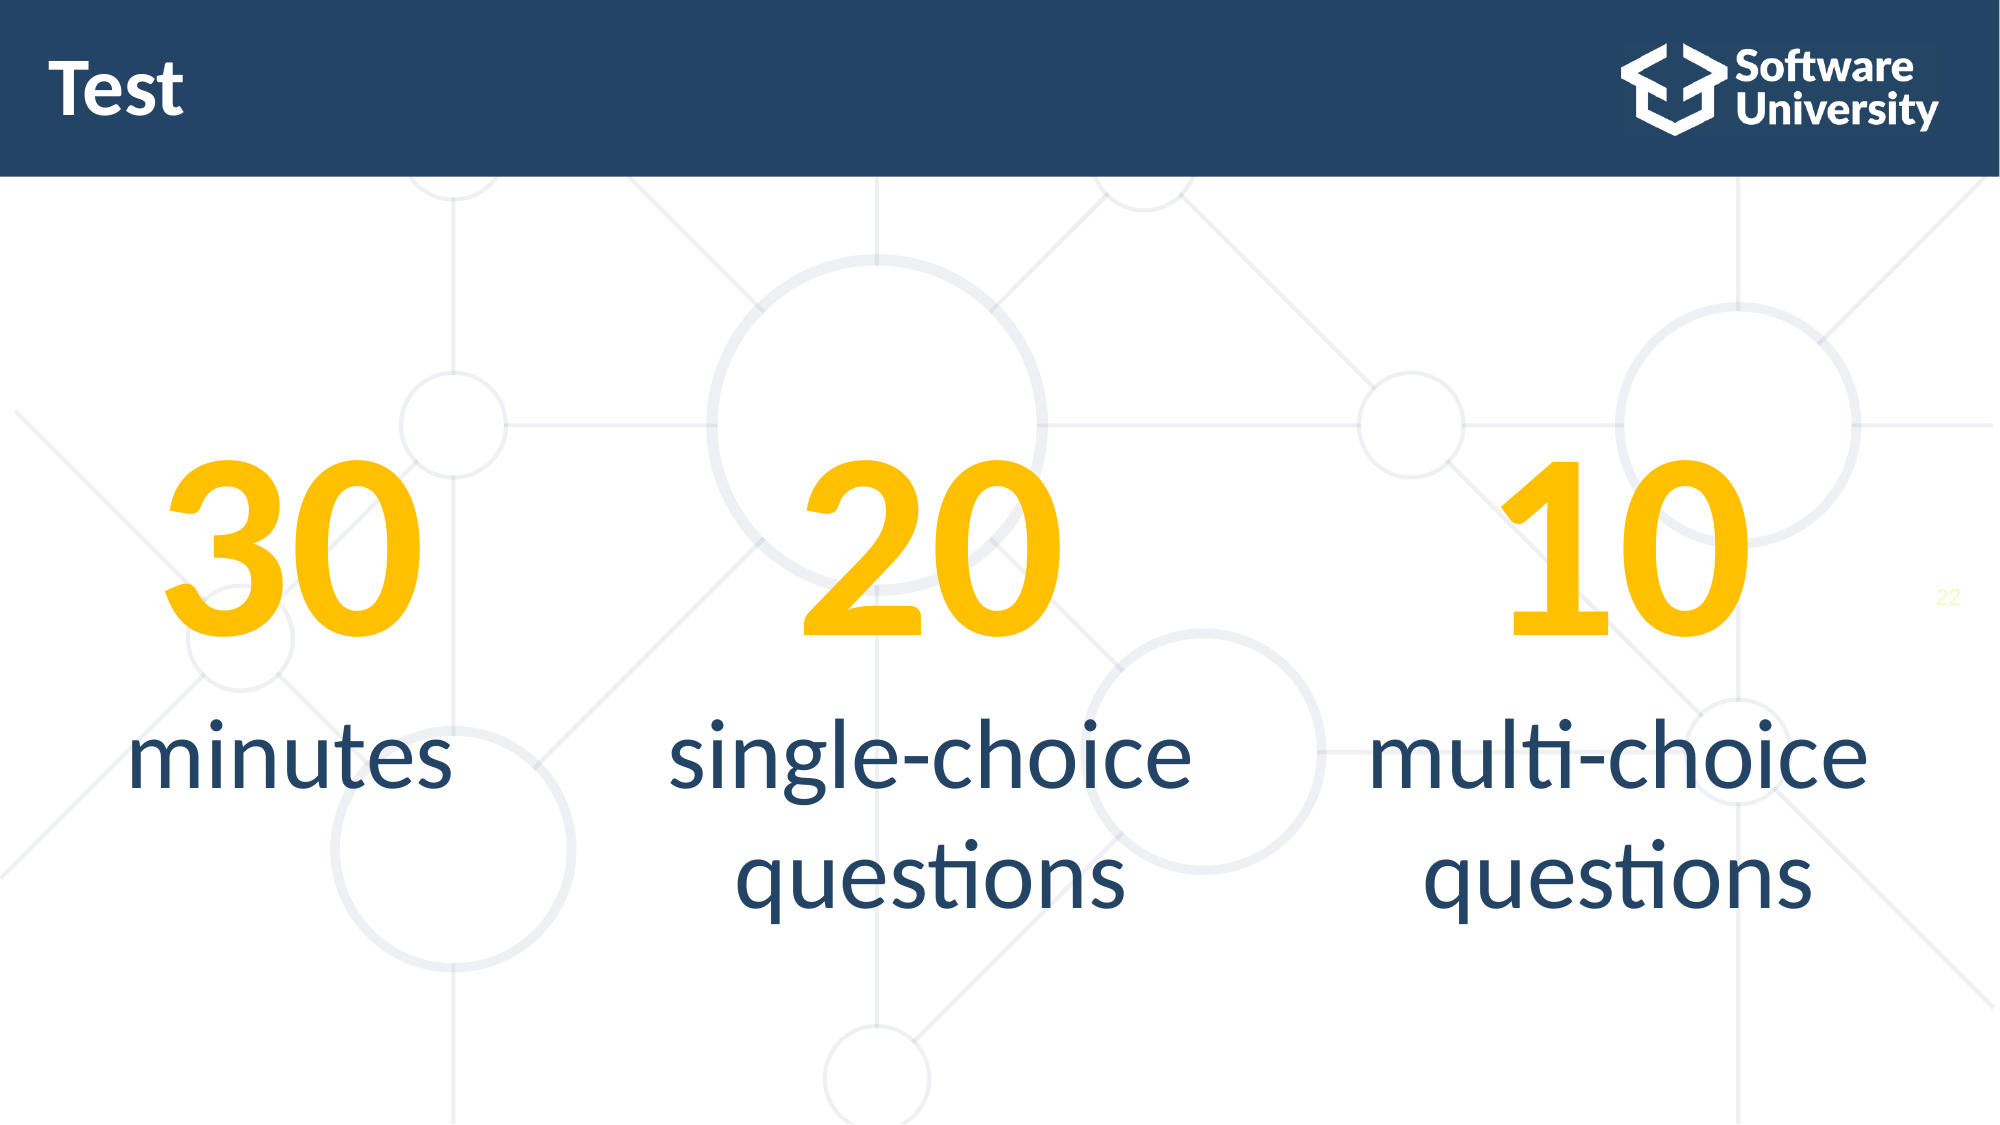

# Test
30
minutes
20
single-choice
questions
10
multi-choice
questions
22